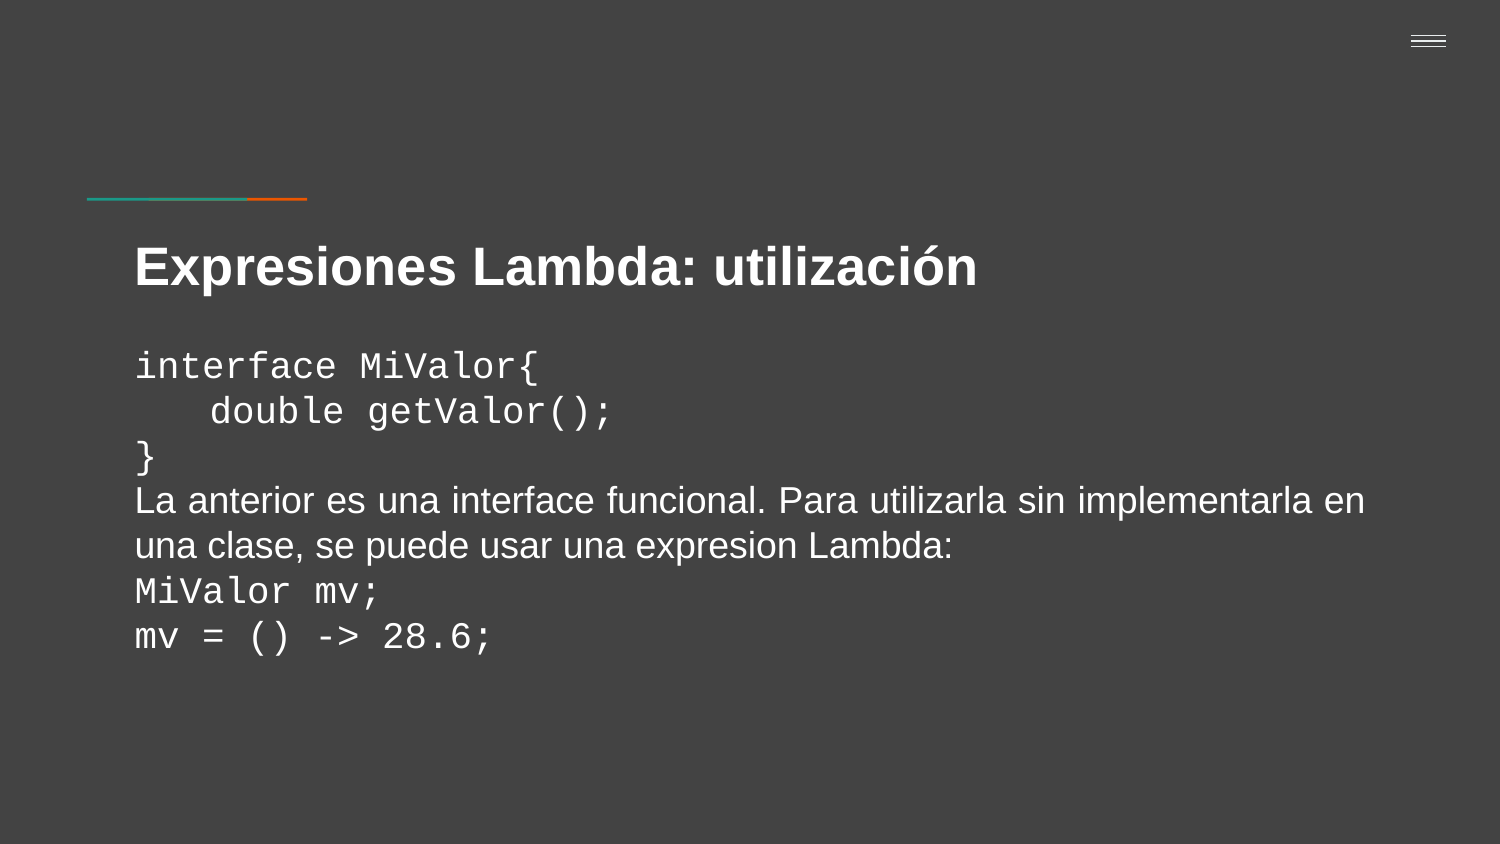

# Expresiones Lambda: utilización
interface MiValor{
double getValor();
}
La anterior es una interface funcional. Para utilizarla sin implementarla en una clase, se puede usar una expresion Lambda:
MiValor mv;
mv = () -> 28.6;